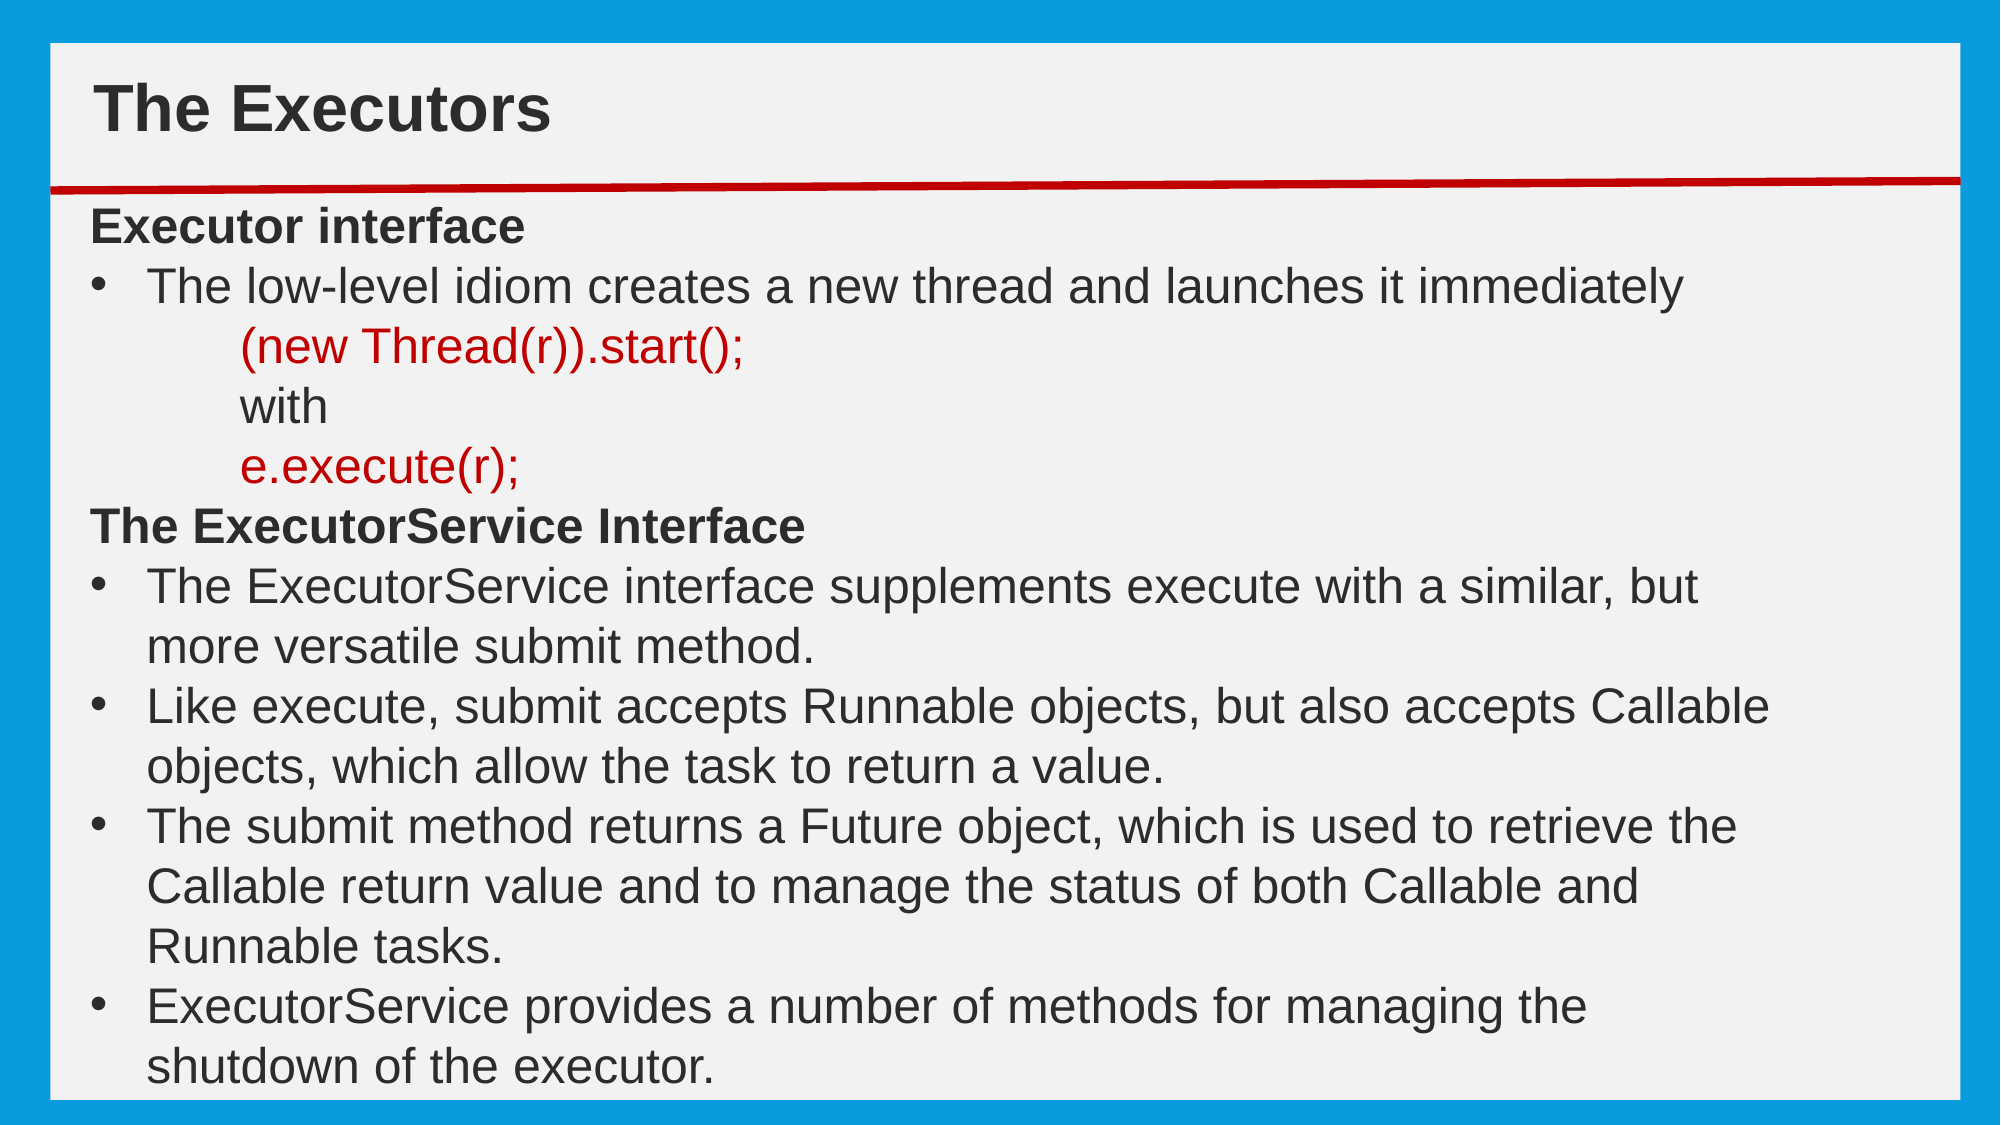

# exceptions
The Executors
Executor interface
The low-level idiom creates a new thread and launches it immediately
(new Thread(r)).start();
with
e.execute(r);
The ExecutorService Interface
The ExecutorService interface supplements execute with a similar, but more versatile submit method.
Like execute, submit accepts Runnable objects, but also accepts Callable objects, which allow the task to return a value.
The submit method returns a Future object, which is used to retrieve the Callable return value and to manage the status of both Callable and Runnable tasks.
ExecutorService provides a number of methods for managing the shutdown of the executor.